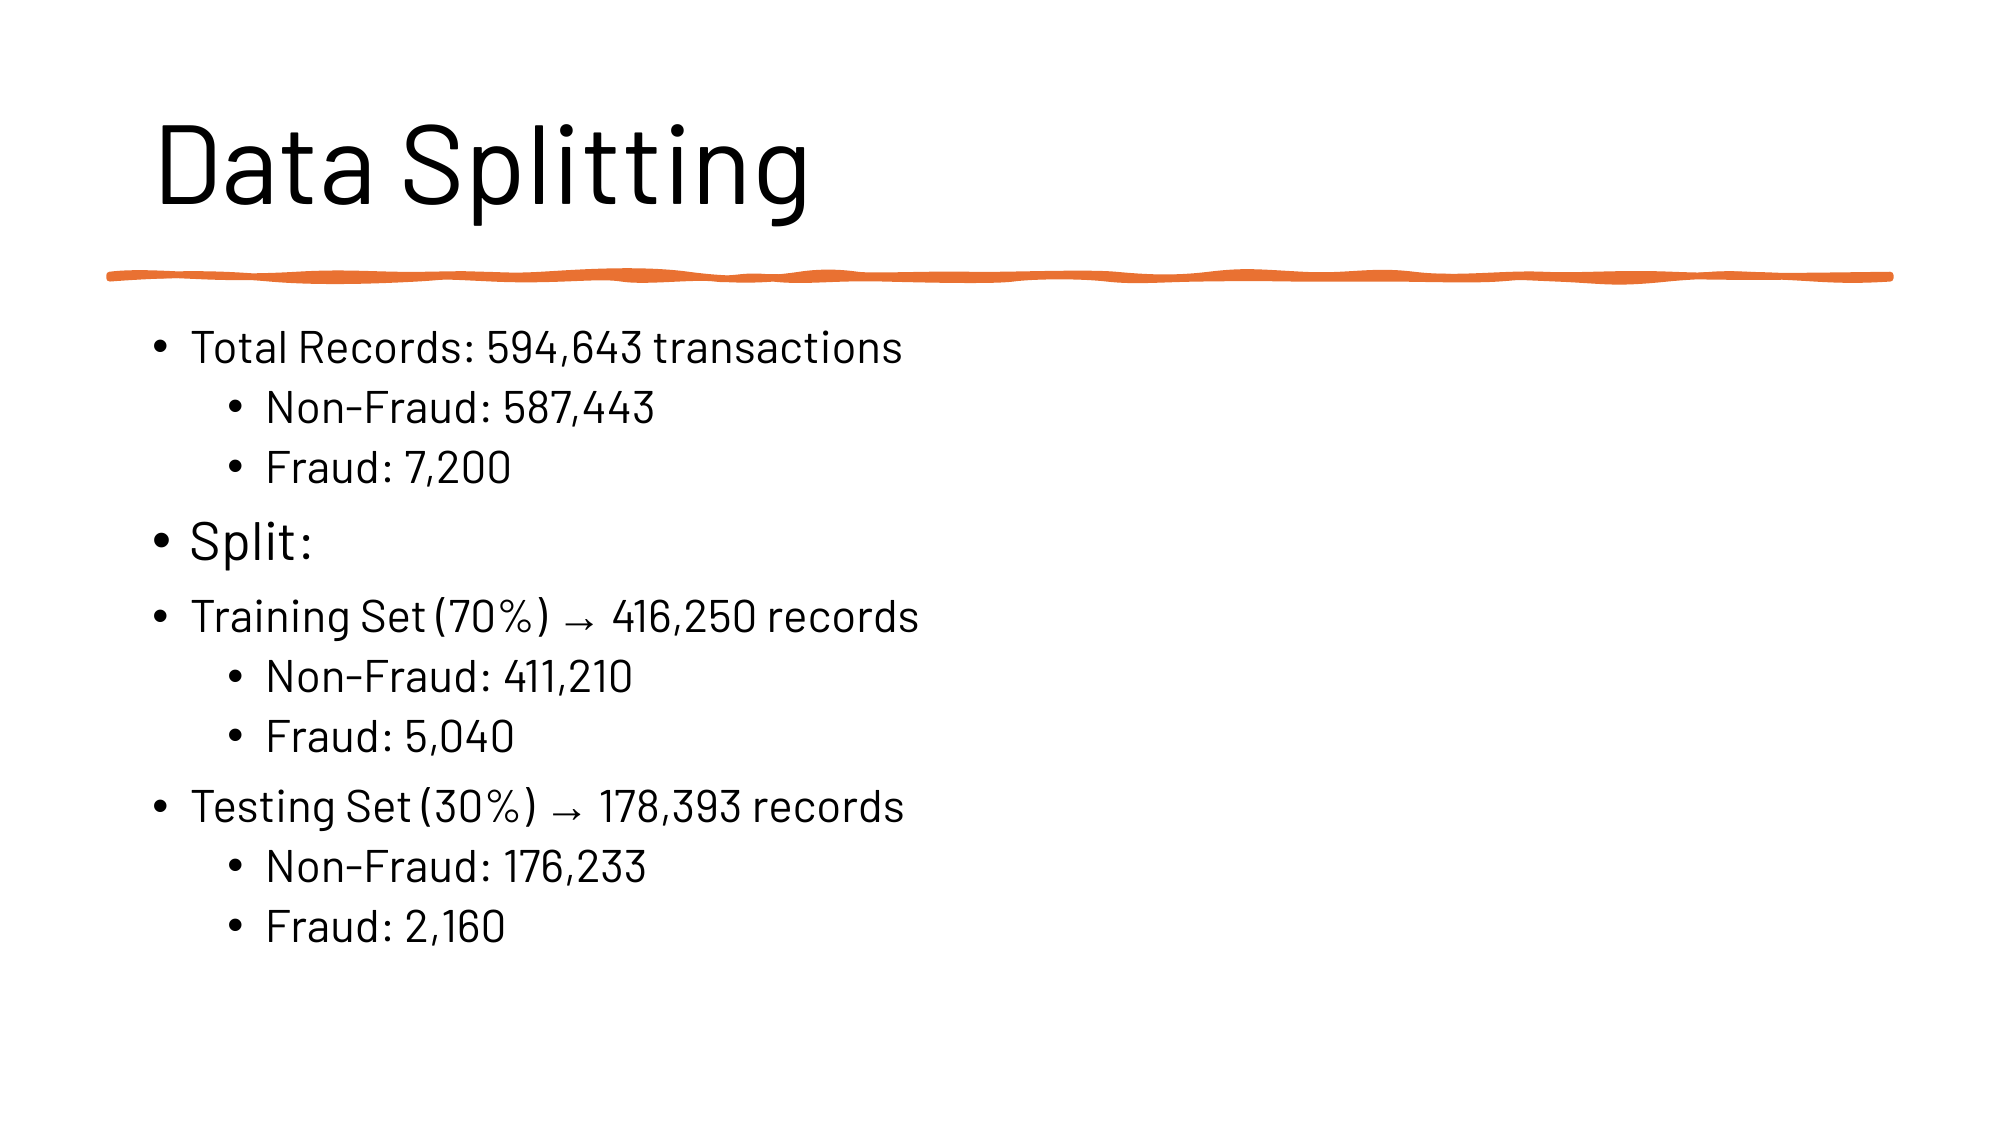

# Data Splitting

Total Records: 594,643 transactions
Non-Fraud: 587,443
Fraud: 7,200
Split:
Training Set (70%) → 416,250 records
Non-Fraud: 411,210
Fraud: 5,040
Testing Set (30%) → 178,393 records
Non-Fraud: 176,233
Fraud: 2,160
27